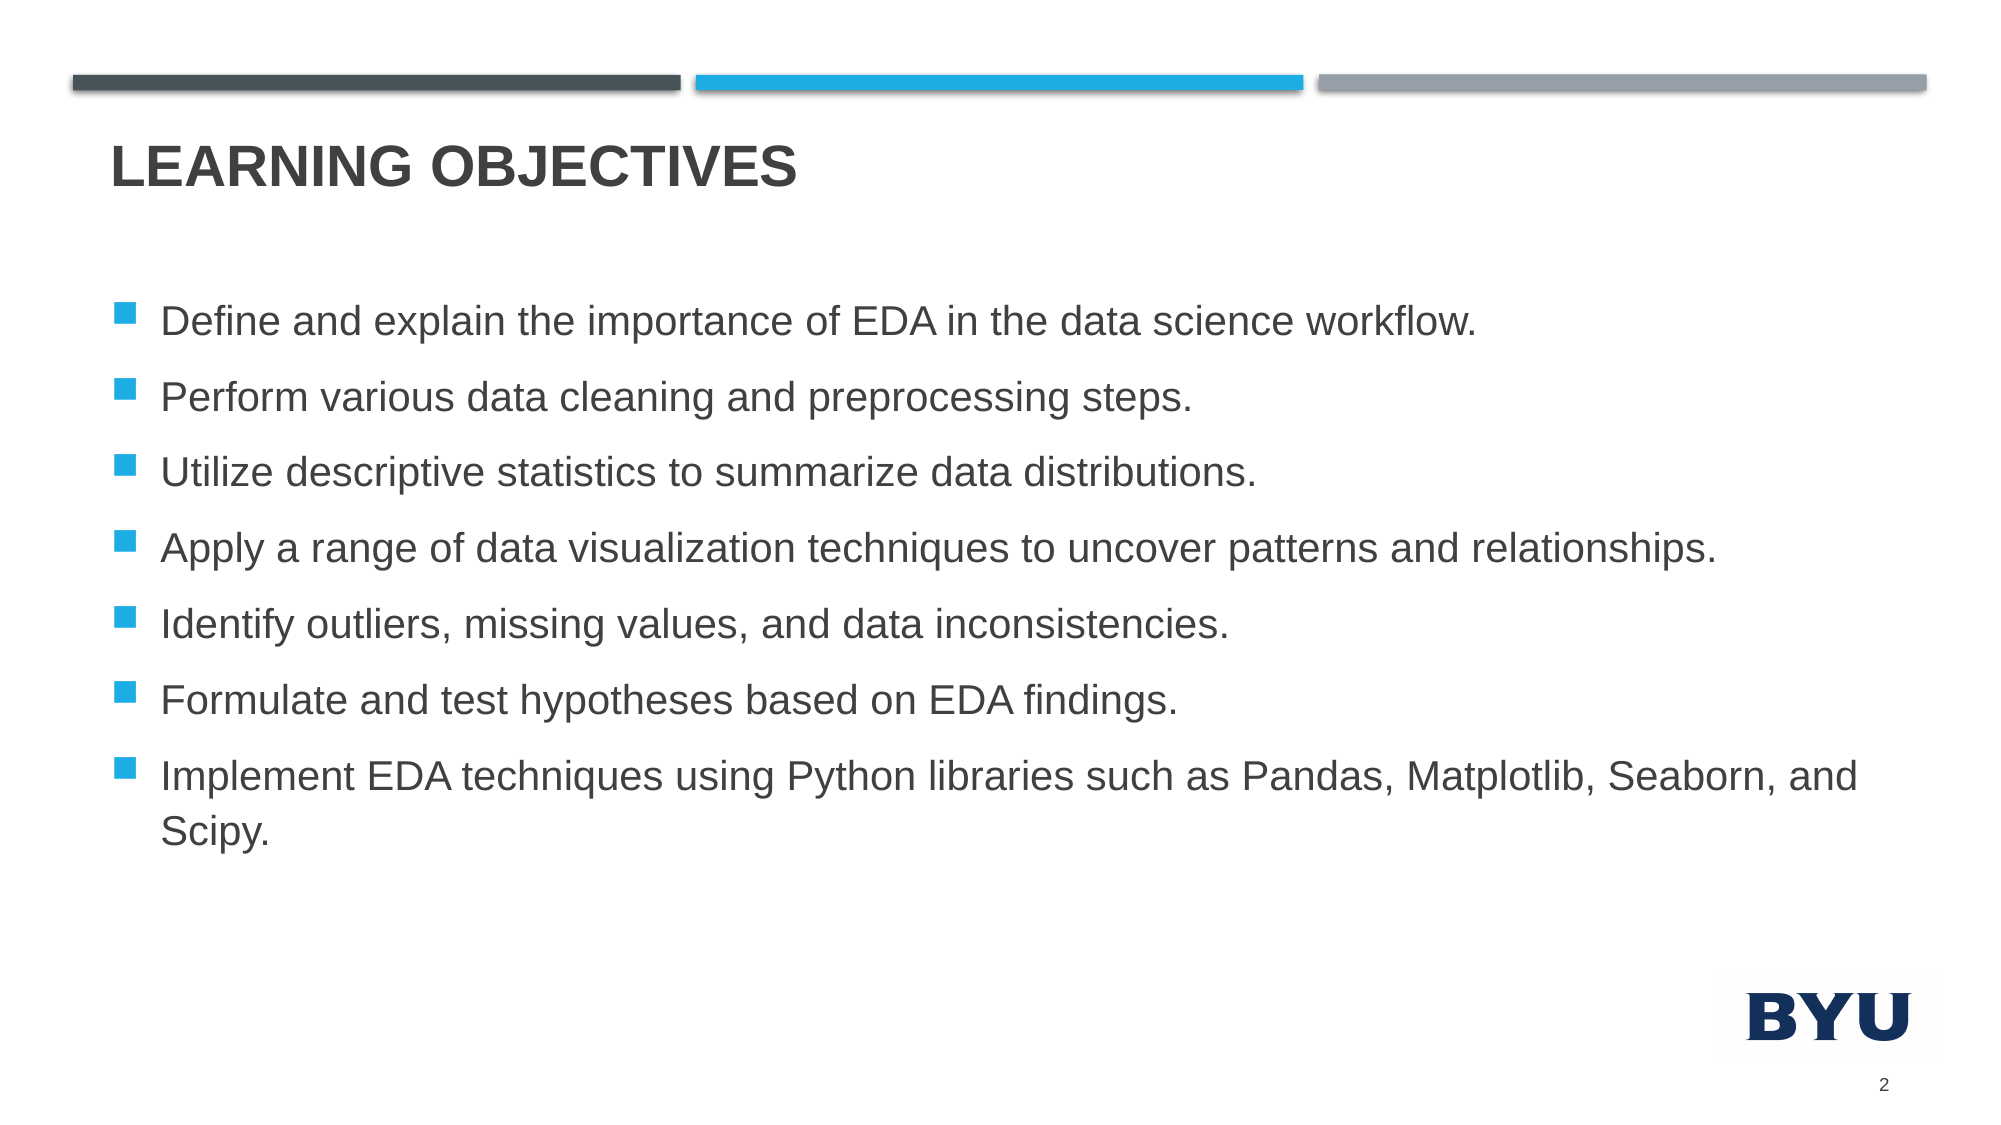

# Learning Objectives
Define and explain the importance of EDA in the data science workflow.
Perform various data cleaning and preprocessing steps.
Utilize descriptive statistics to summarize data distributions.
Apply a range of data visualization techniques to uncover patterns and relationships.
Identify outliers, missing values, and data inconsistencies.
Formulate and test hypotheses based on EDA findings.
Implement EDA techniques using Python libraries such as Pandas, Matplotlib, Seaborn, and Scipy.

2